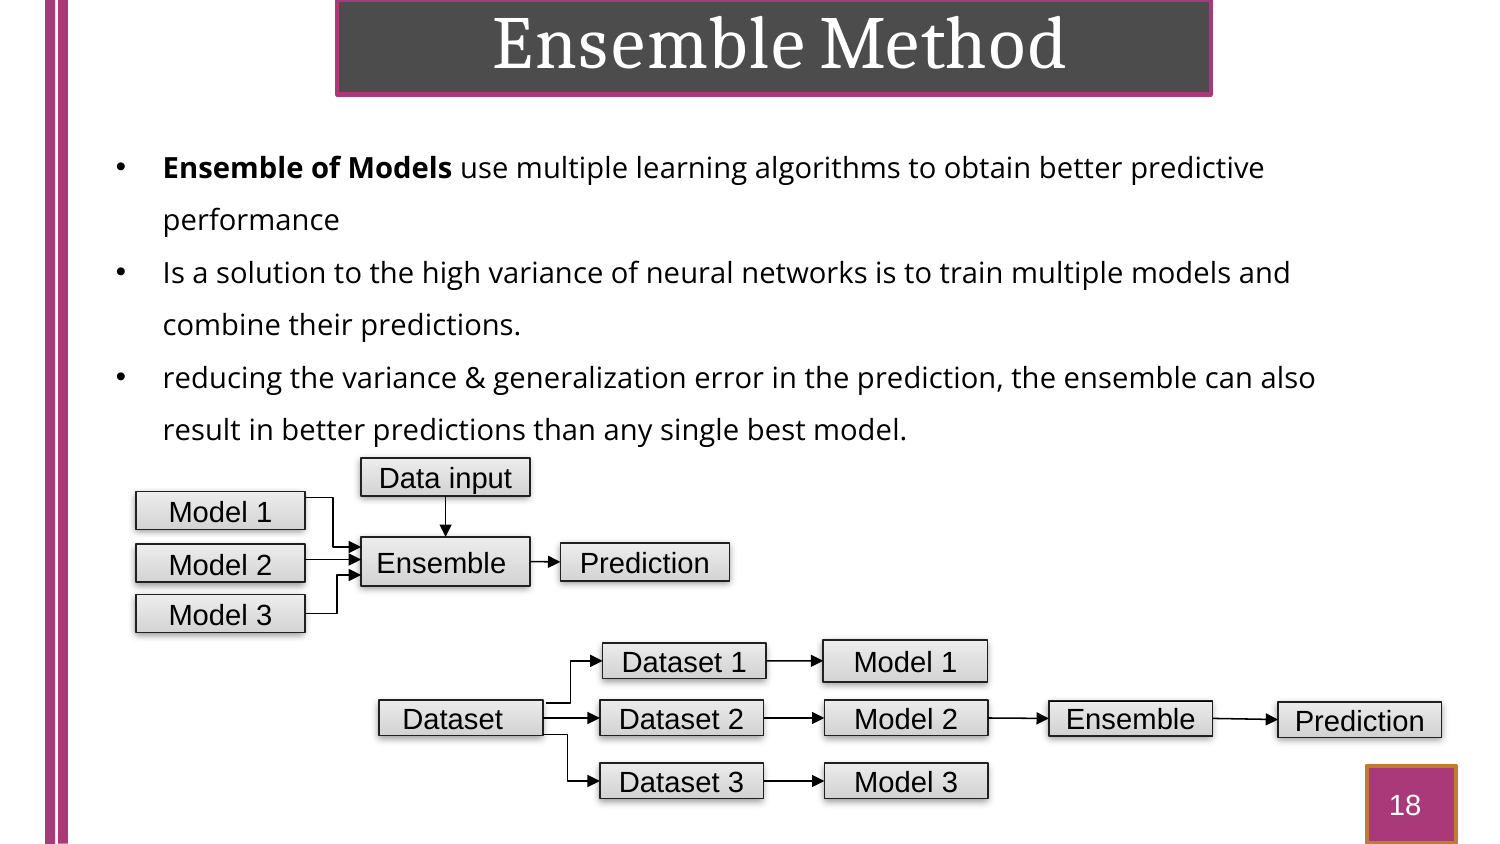

Ensemble Method

Ensemble of Models use multiple learning algorithms to obtain better predictive performance
Is a solution to the high variance of neural networks is to train multiple models and combine their predictions.
reducing the variance & generalization error in the prediction, the ensemble can also result in better predictions than any single best model.
Data input
Model 1
Ensemble
Prediction
Model 2
Model 3
Model 1
Dataset 1
Dataset
Dataset 2
Model 2
Ensemble
Prediction
Dataset 3
Model 3

18